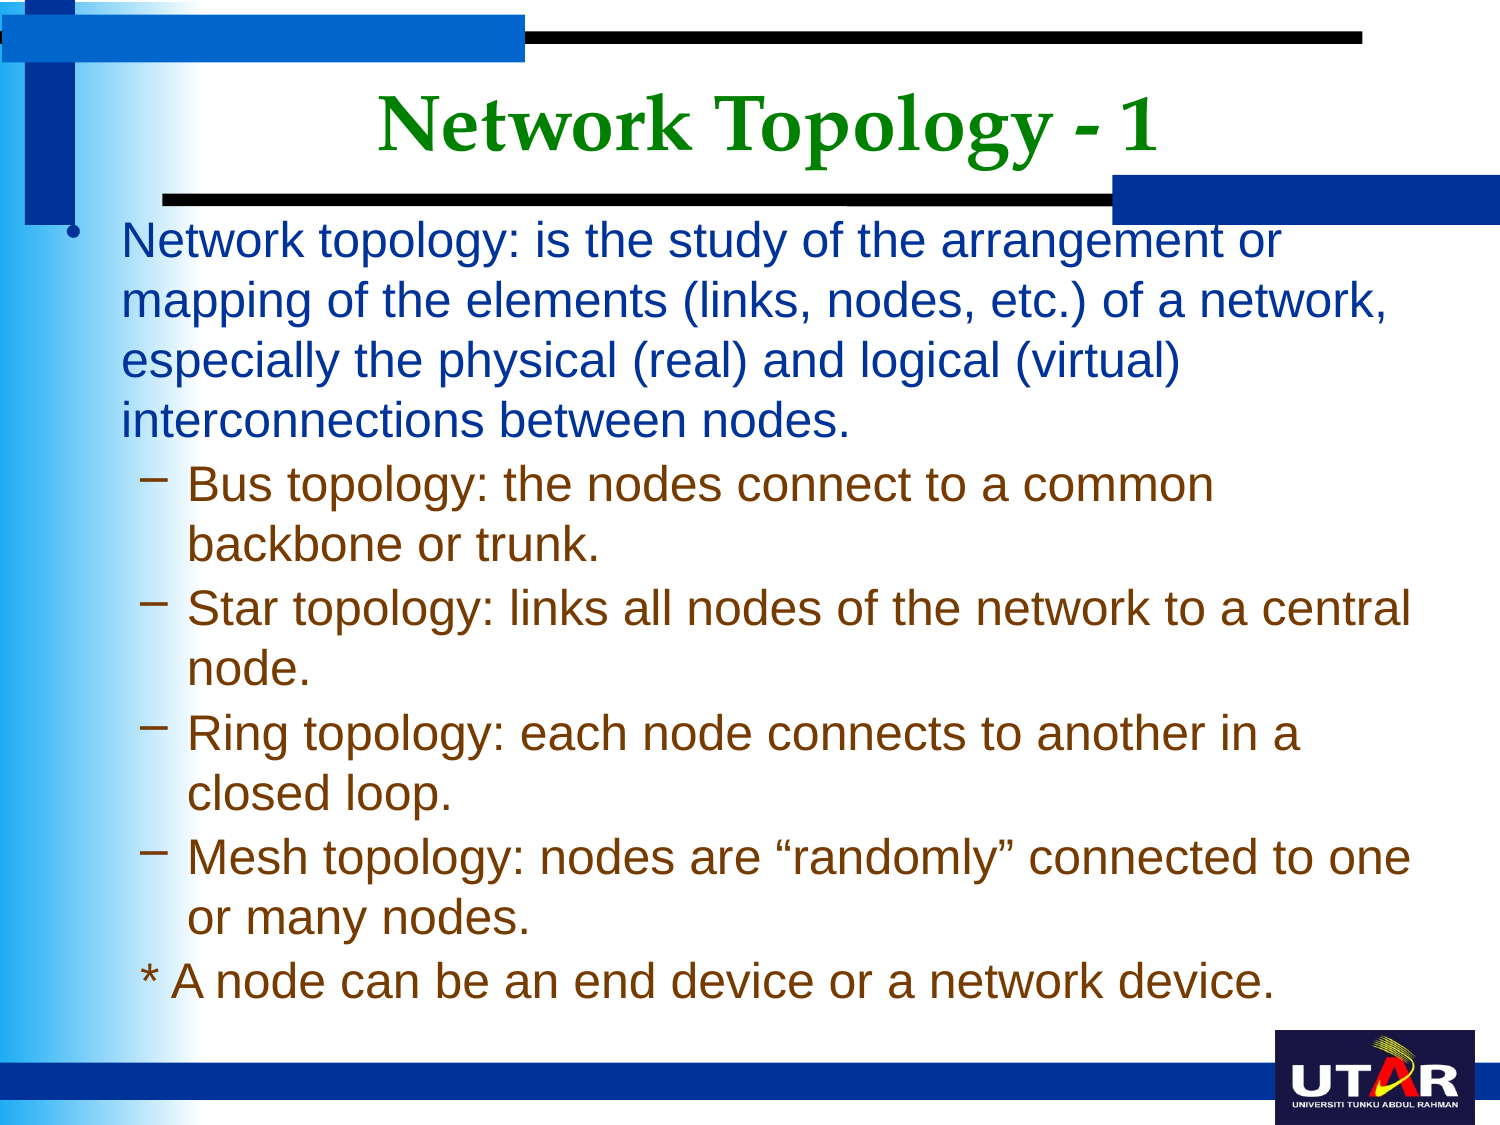

# Network Topology - 1
Network topology: is the study of the arrangement or mapping of the elements (links, nodes, etc.) of a network, especially the physical (real) and logical (virtual) interconnections between nodes.
Bus topology: the nodes connect to a common backbone or trunk.
Star topology: links all nodes of the network to a central node.
Ring topology: each node connects to another in a closed loop.
Mesh topology: nodes are “randomly” connected to one or many nodes.
* A node can be an end device or a network device.